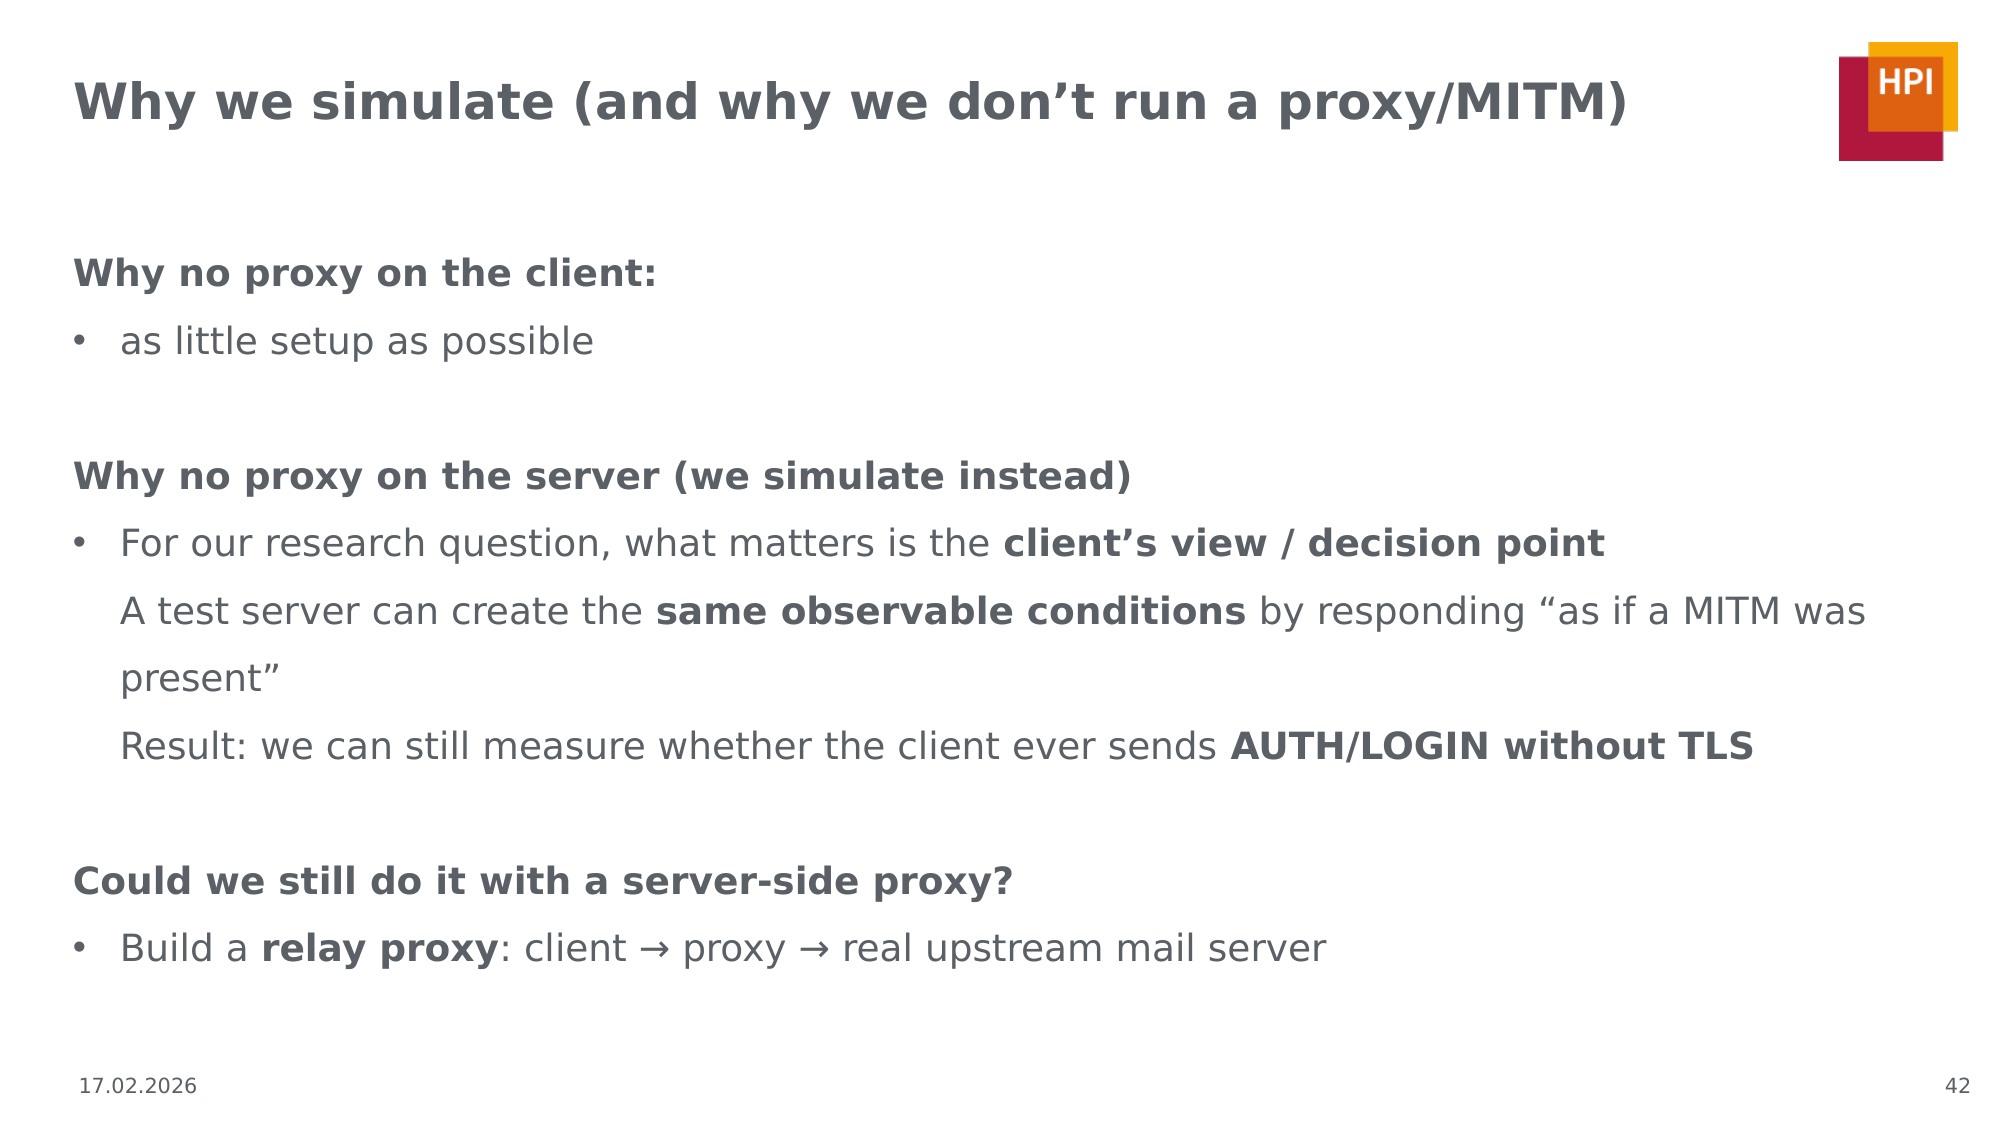

# Why we simulate (and why we don’t run a proxy/MITM)
Why no proxy on the client:
as little setup as possible

Why no proxy on the server (we simulate instead)
For our research question, what matters is the client’s view / decision point
A test server can create the same observable conditions by responding “as if a MITM was present”
Result: we can still measure whether the client ever sends AUTH/LOGIN without TLS

Could we still do it with a server-side proxy?
Build a relay proxy: client → proxy → real upstream mail server

42
17.02.2026